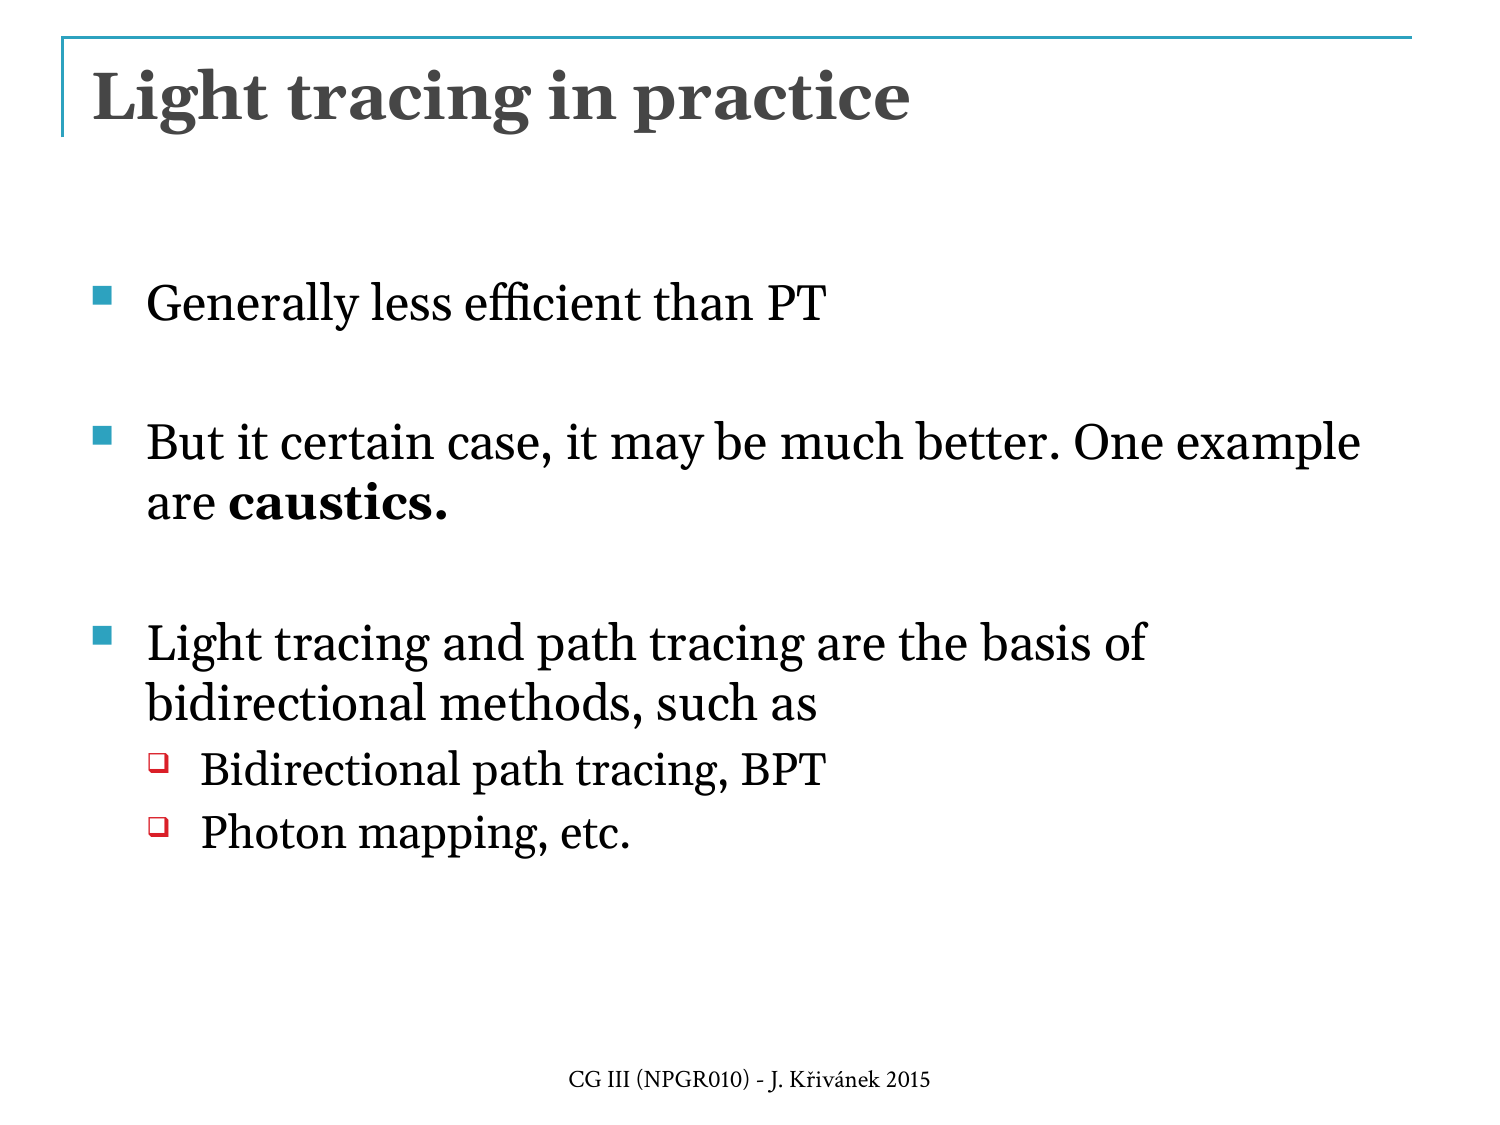

# Light tracing in practice
Generally less efficient than PT

But it certain case, it may be much better. One example are caustics.

Light tracing and path tracing are the basis of bidirectional methods, such as
Bidirectional path tracing, BPT
Photon mapping, etc.
CG III (NPGR010) - J. Křivánek 2015